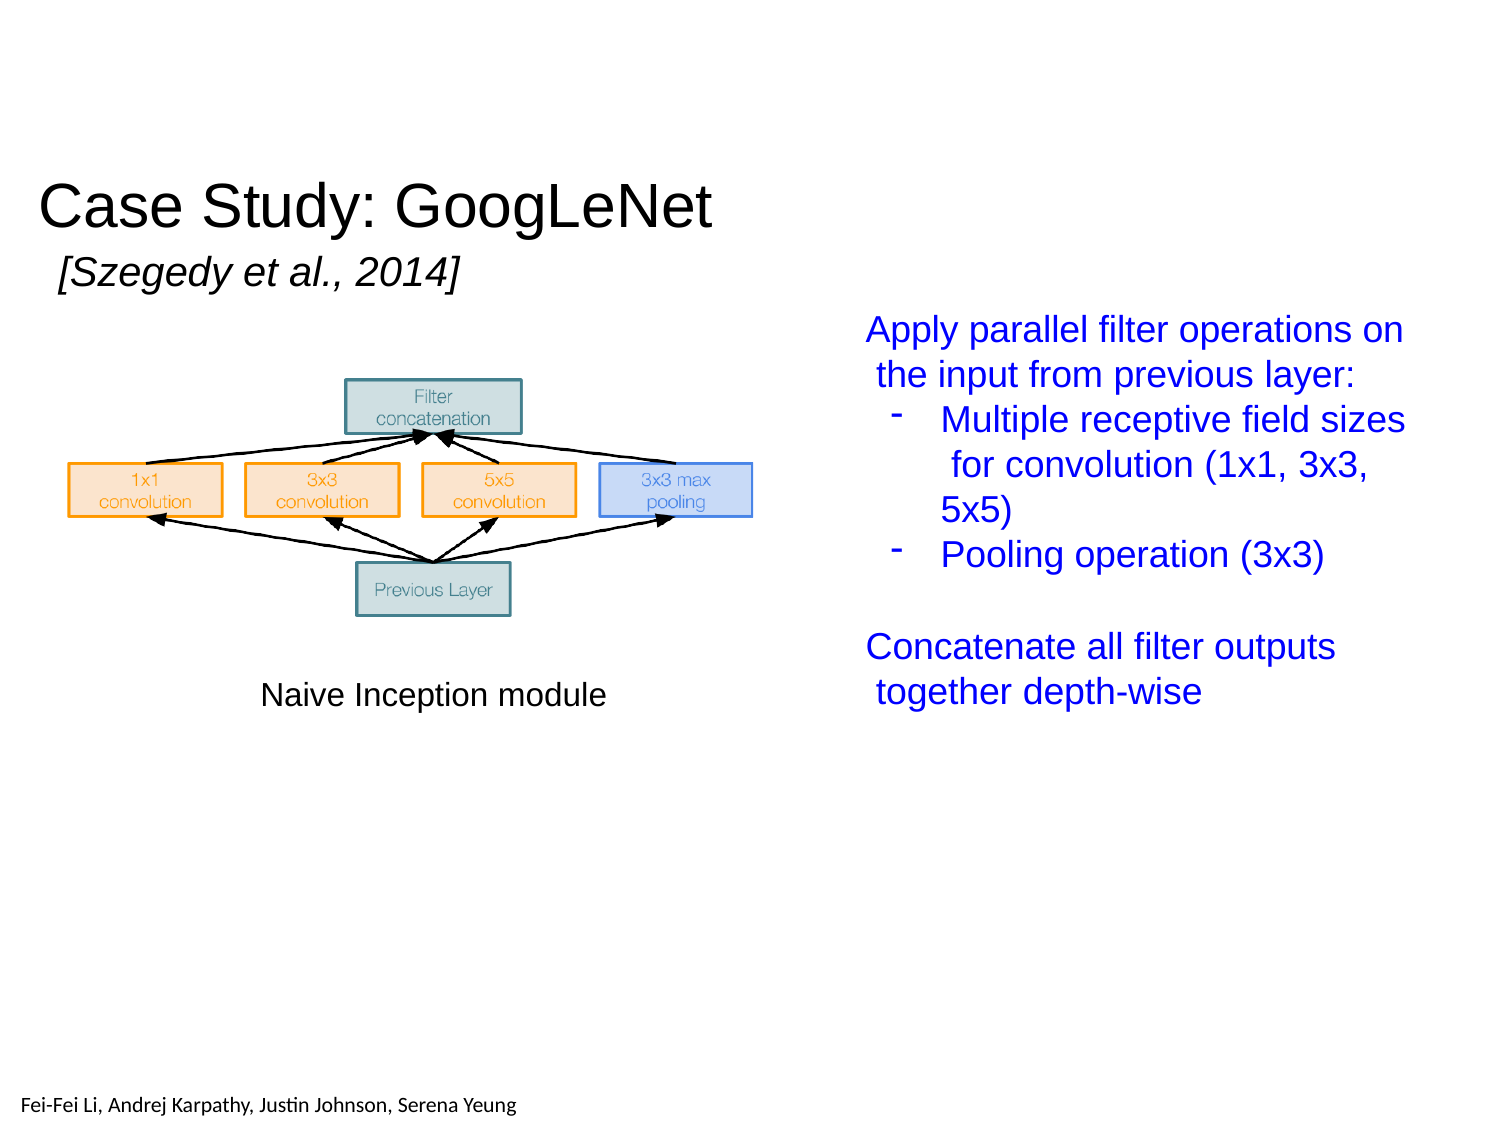

# Case Study: GoogLeNet
[Szegedy et al., 2014]
Apply parallel filter operations on  the input from previous layer:
Multiple receptive field sizes  for convolution (1x1, 3x3,  5x5)
Pooling operation (3x3)

Concatenate all filter outputs  together depth-wise
Naive Inception module
Fei-Fei Li & Justin Johnson & Serena Yeung	Lecture 9 -	May 1, 2018
Fei-Fei Li, Andrej Karpathy, Justin Johnson, Serena Yeung
Fei-Fei Li & Justin Johnson & Serena Yeung
May 1, 2018
Lecture 9 - 110